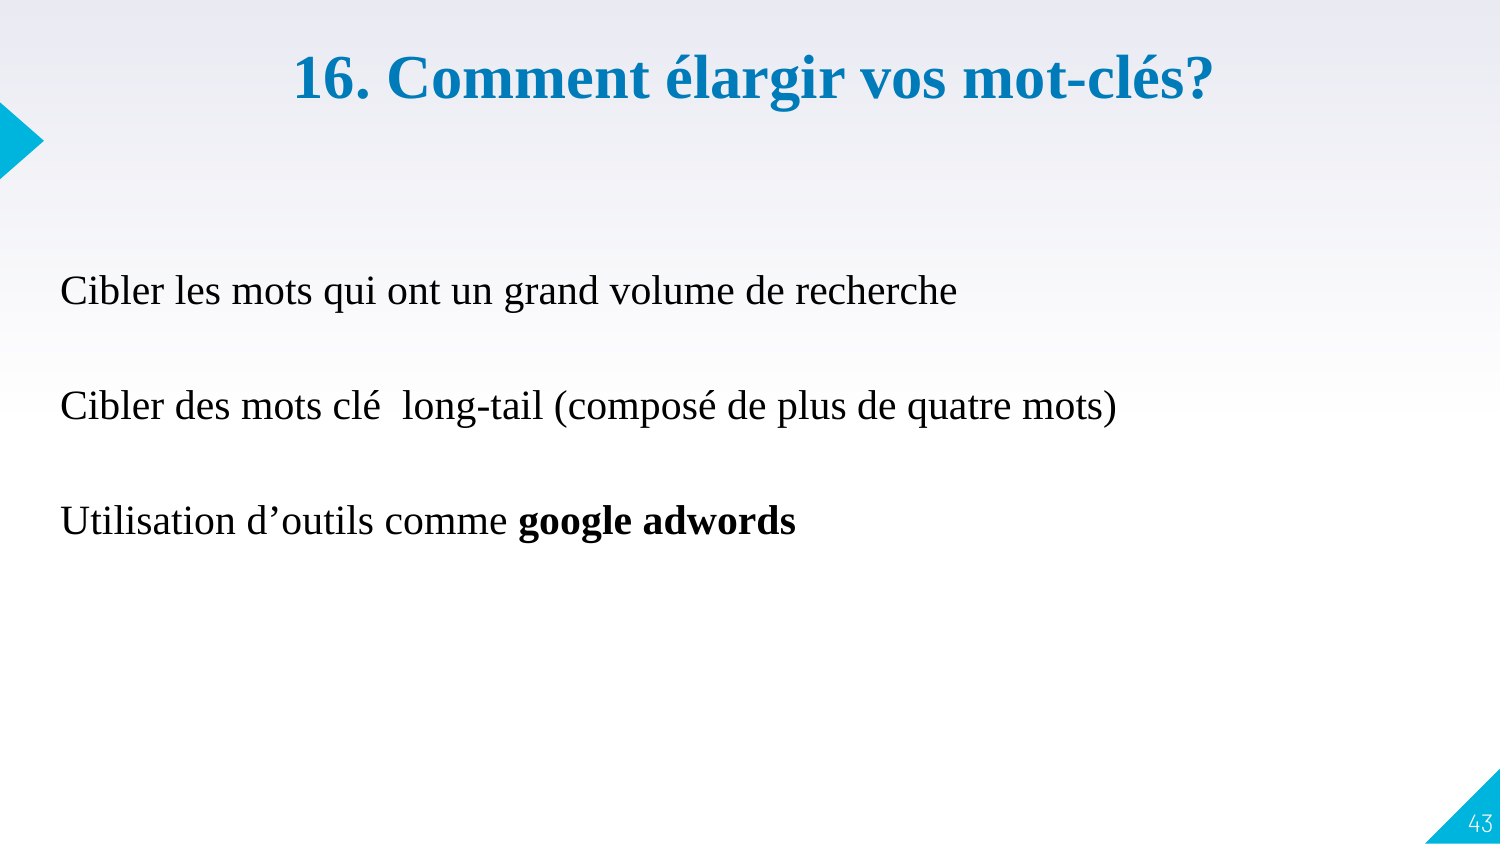

# 16. Comment élargir vos mot-clés?
Cibler les mots qui ont un grand volume de recherche

Cibler des mots clé  long-tail (composé de plus de quatre mots)

Utilisation d’outils comme google adwords
43